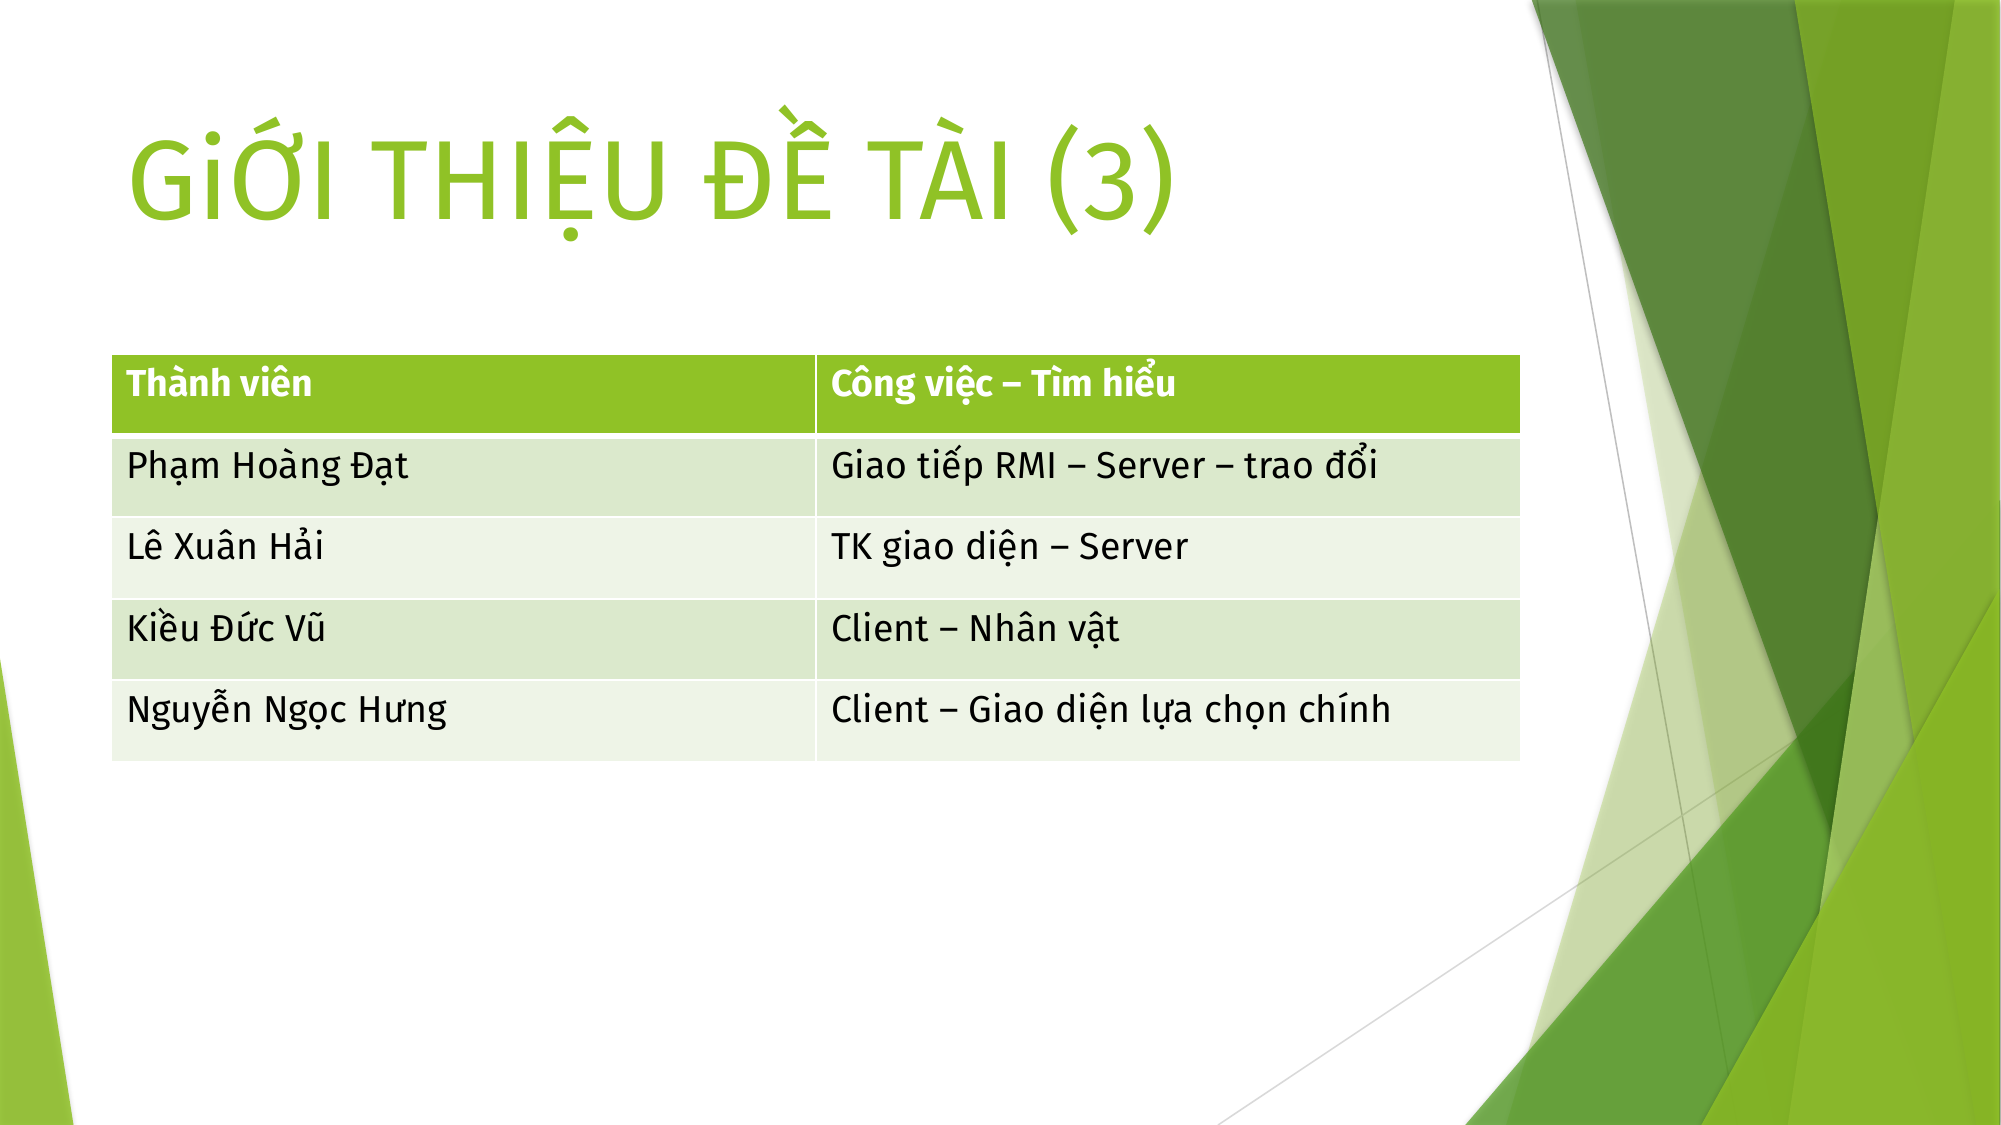

# GiỚI THIỆU ĐỀ TÀI (3)
| Thành viên | Công việc – Tìm hiểu |
| --- | --- |
| Phạm Hoàng Đạt | Giao tiếp RMI – Server – trao đổi |
| Lê Xuân Hải | TK giao diện – Server |
| Kiều Đức Vũ | Client – Nhân vật |
| Nguyễn Ngọc Hưng | Client – Giao diện lựa chọn chính |